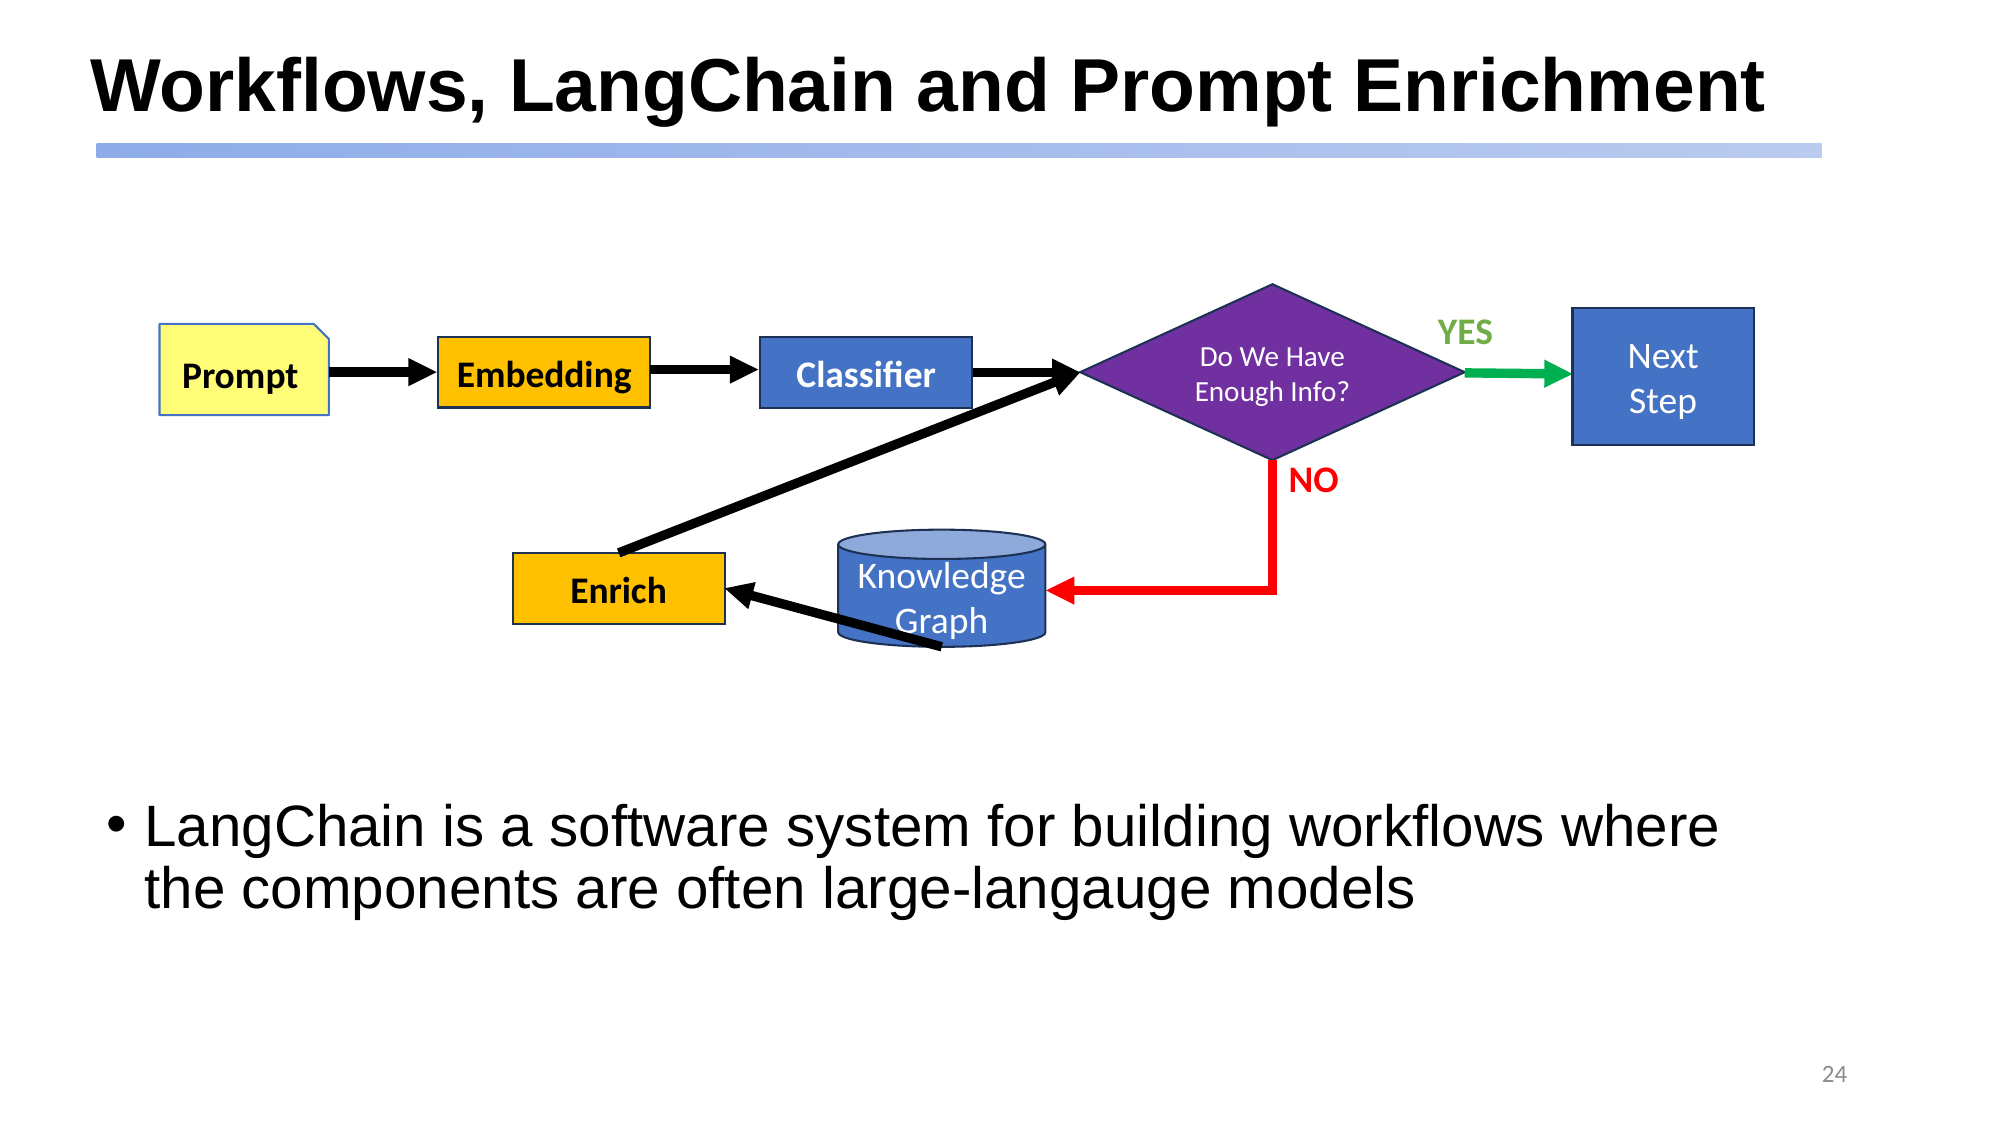

# Workflows, LangChain and Prompt Enrichment
Do We Have
Enough Info?
YES
Next
Step
Prompt
Embedding
Classifier
NO
Knowledge
Graph
Enrich
LangChain is a software system for building workflows where the components are often large-langauge models
24